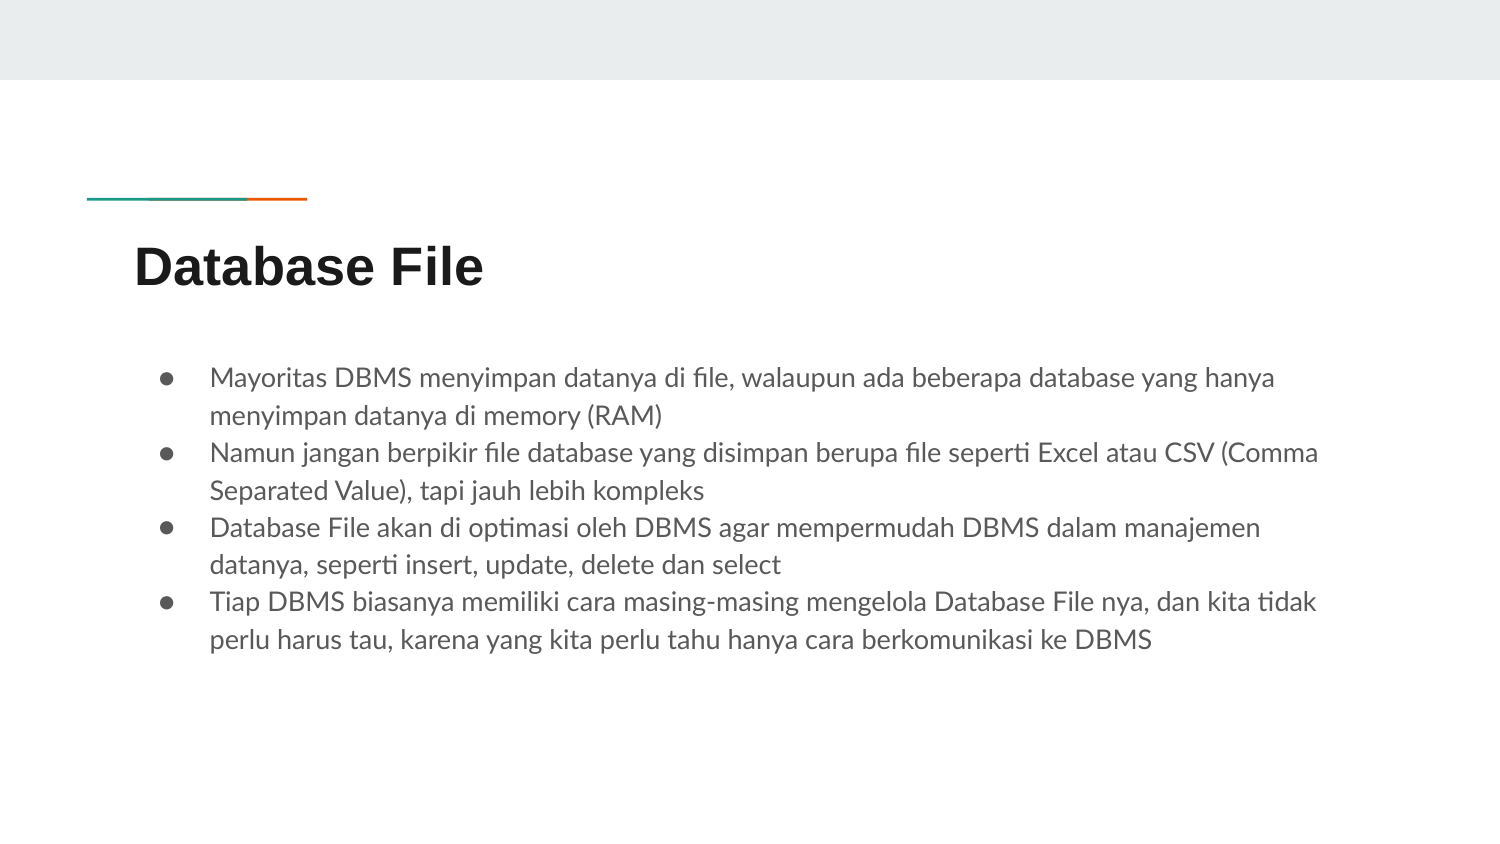

# Database File
Mayoritas DBMS menyimpan datanya di file, walaupun ada beberapa database yang hanya menyimpan datanya di memory (RAM)
Namun jangan berpikir file database yang disimpan berupa file seperti Excel atau CSV (Comma Separated Value), tapi jauh lebih kompleks
Database File akan di optimasi oleh DBMS agar mempermudah DBMS dalam manajemen datanya, seperti insert, update, delete dan select
Tiap DBMS biasanya memiliki cara masing-masing mengelola Database File nya, dan kita tidak perlu harus tau, karena yang kita perlu tahu hanya cara berkomunikasi ke DBMS